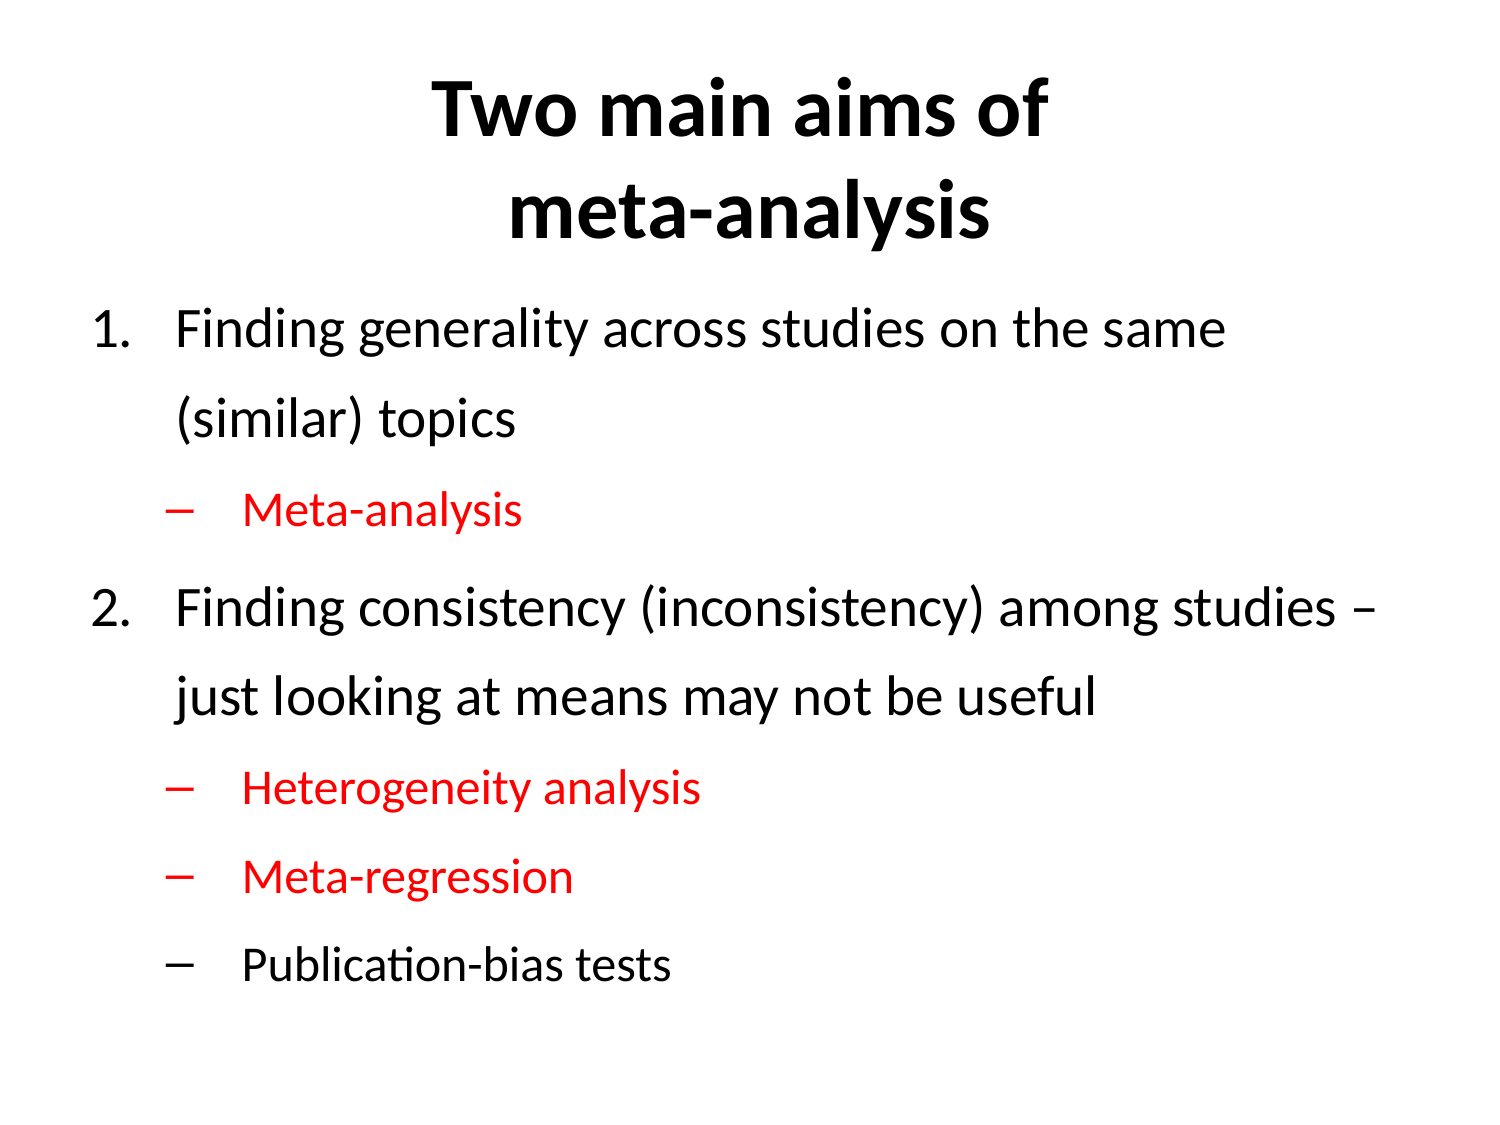

# Two main aims of meta-analysis
Finding generality across studies on the same (similar) topics
Meta-analysis
Finding consistency (inconsistency) among studies – just looking at means may not be useful
Heterogeneity analysis
Meta-regression
Publication-bias tests